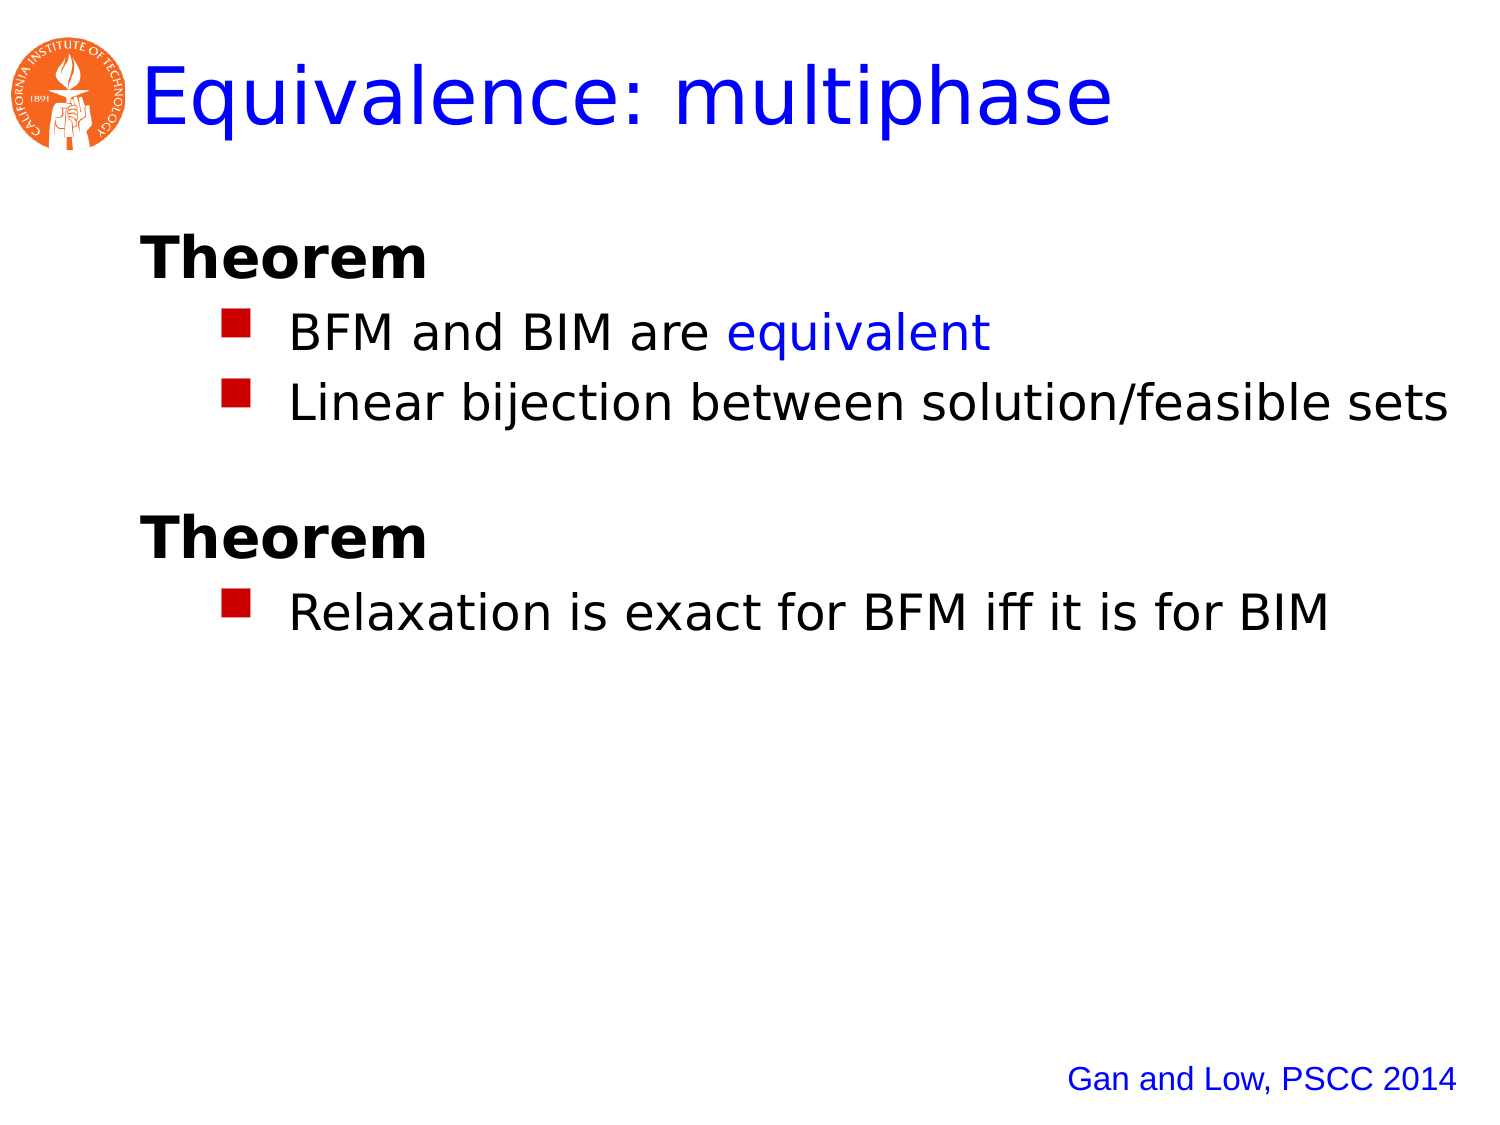

# Equivalence: multiphase
Theorem
BFM and BIM are equivalent
Linear bijection between solution/feasible sets

Theorem
Relaxation is exact for BFM iff it is for BIM

Gan and Low, PSCC 2014